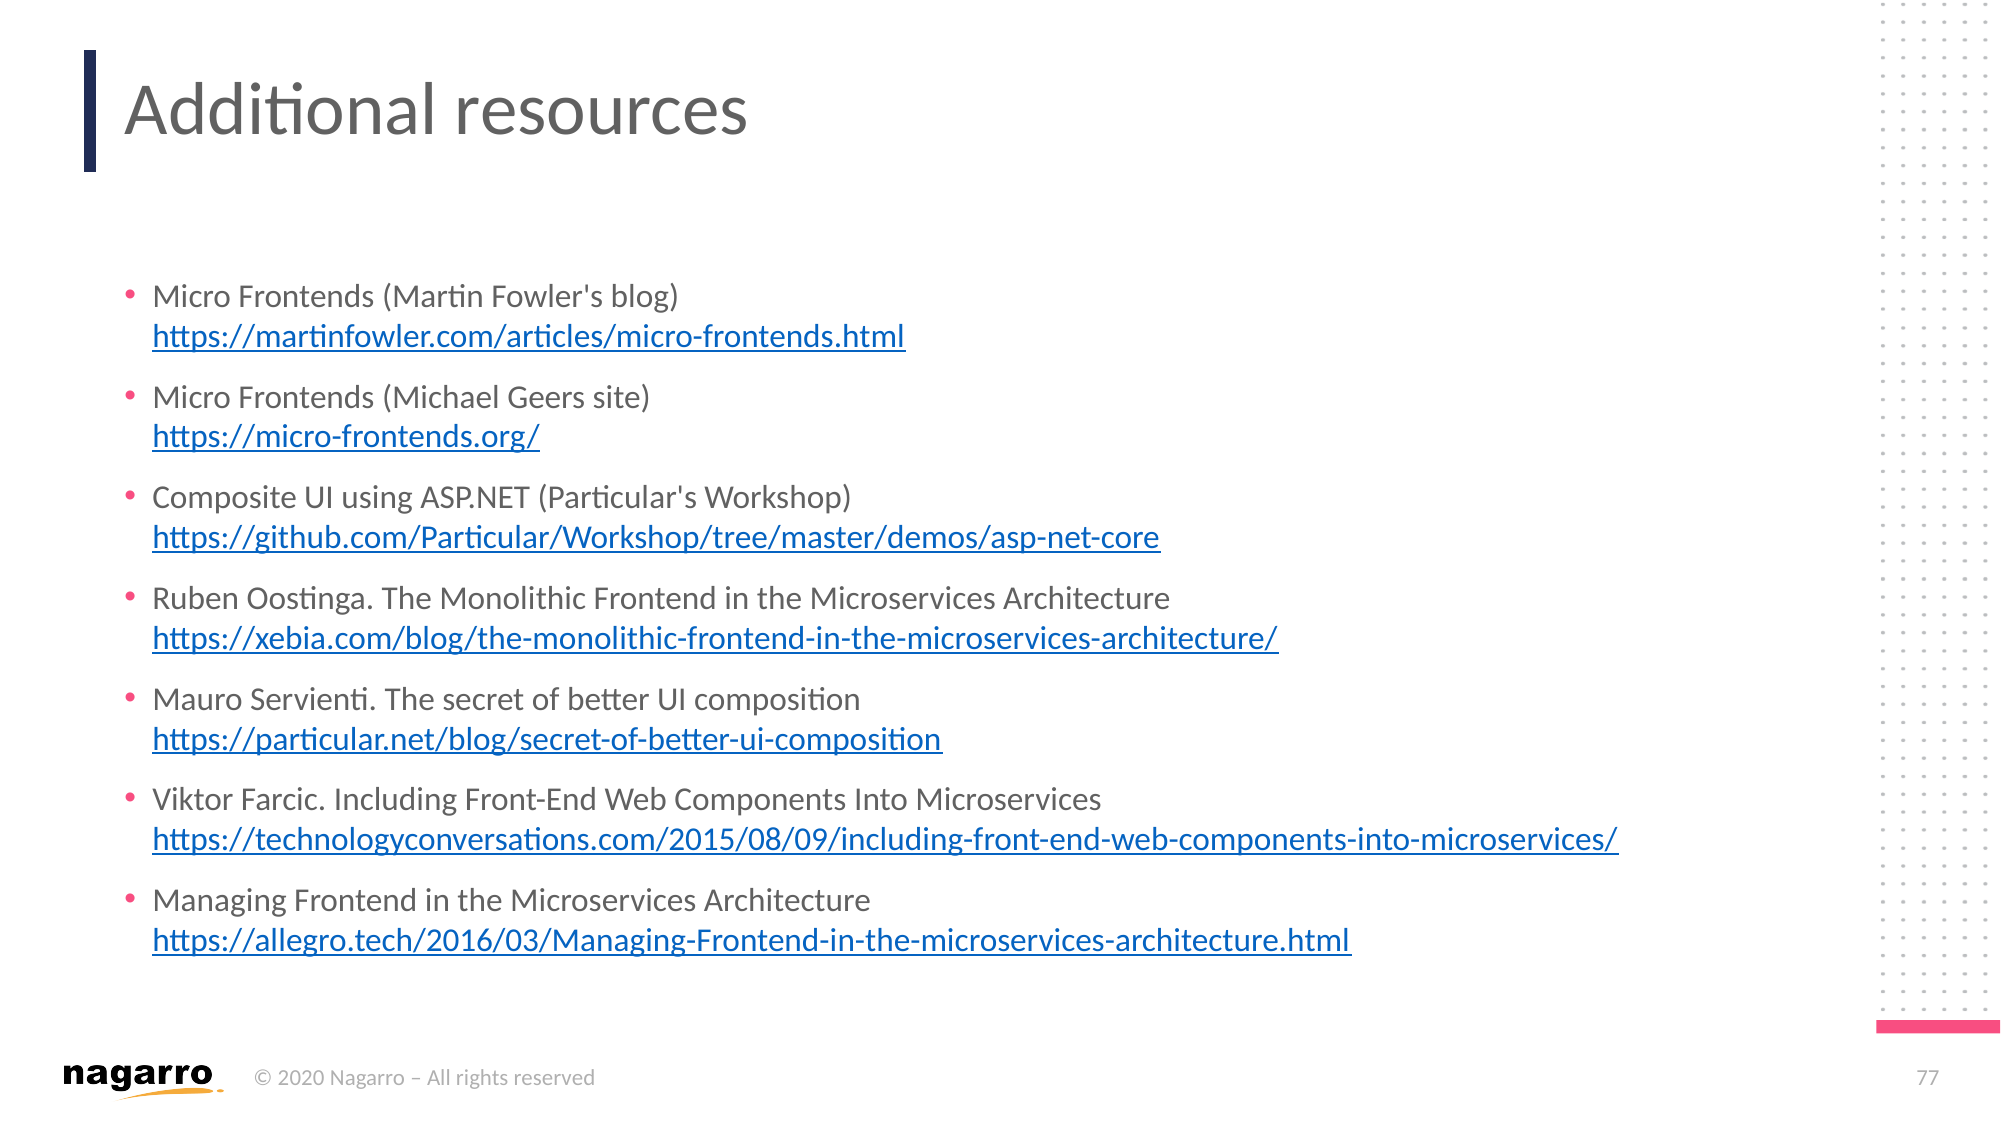

# Additional resources

Micro Frontends (Martin Fowler's blog)
https://martinfowler.com/articles/micro-frontends.html
Micro Frontends (Michael Geers site)
https://micro-frontends.org/
Composite UI using ASP.NET (Particular's Workshop)
https://github.com/Particular/Workshop/tree/master/demos/asp-net-core
Ruben Oostinga. The Monolithic Frontend in the Microservices Architecture
https://xebia.com/blog/the-monolithic-frontend-in-the-microservices-architecture/
Mauro Servienti. The secret of better UI composition
https://particular.net/blog/secret-of-better-ui-composition
Viktor Farcic. Including Front-End Web Components Into Microservices
https://technologyconversations.com/2015/08/09/including-front-end-web-components-into-microservices/
Managing Frontend in the Microservices Architecture
https://allegro.tech/2016/03/Managing-Frontend-in-the-microservices-architecture.html